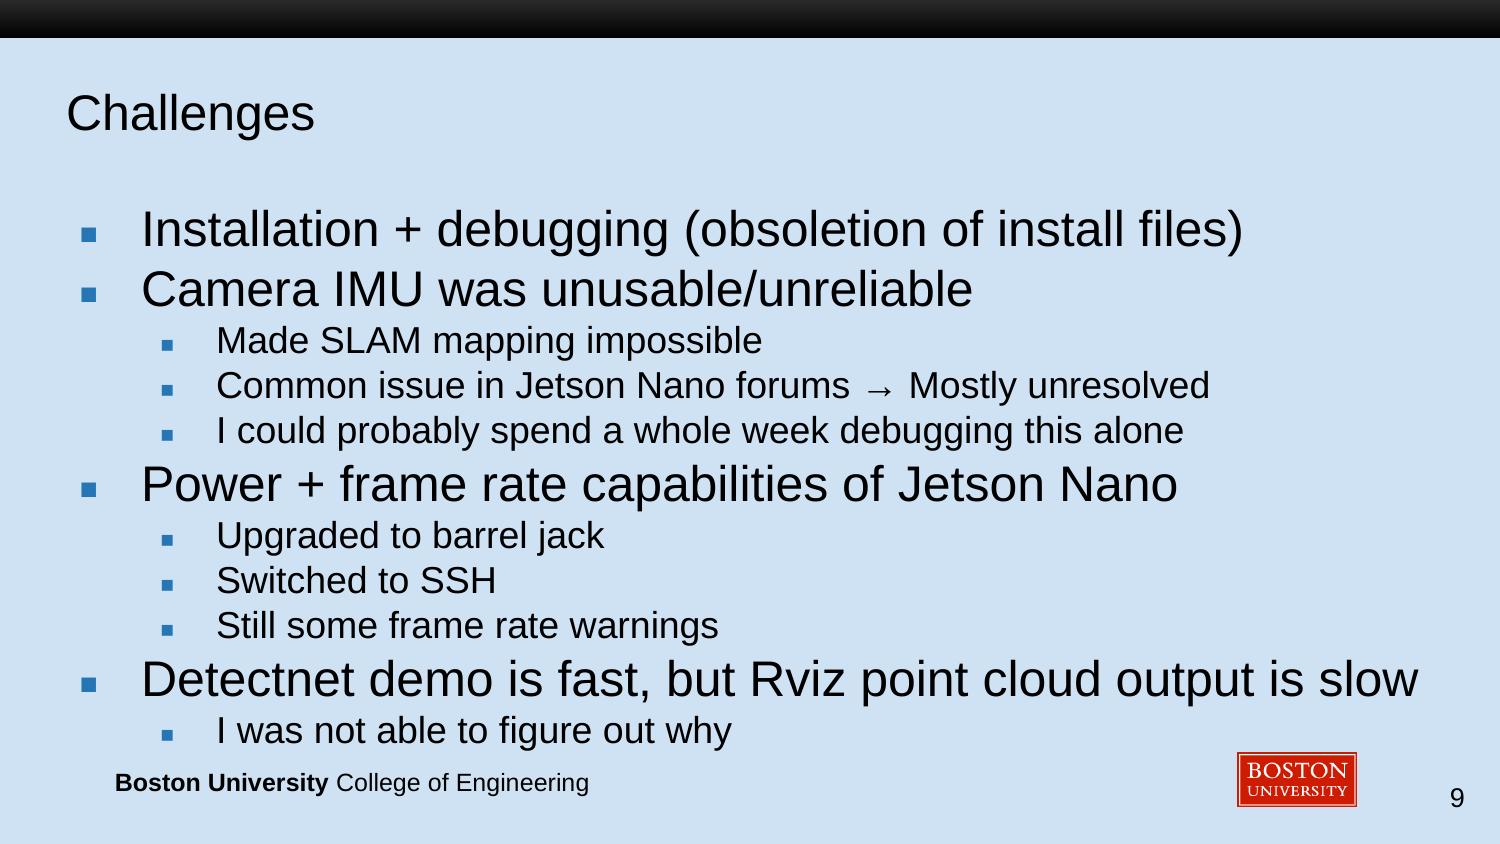

# Challenges
Installation + debugging (obsoletion of install files)
Camera IMU was unusable/unreliable
Made SLAM mapping impossible
Common issue in Jetson Nano forums → Mostly unresolved
I could probably spend a whole week debugging this alone
Power + frame rate capabilities of Jetson Nano
Upgraded to barrel jack
Switched to SSH
Still some frame rate warnings
Detectnet demo is fast, but Rviz point cloud output is slow
I was not able to figure out why
9